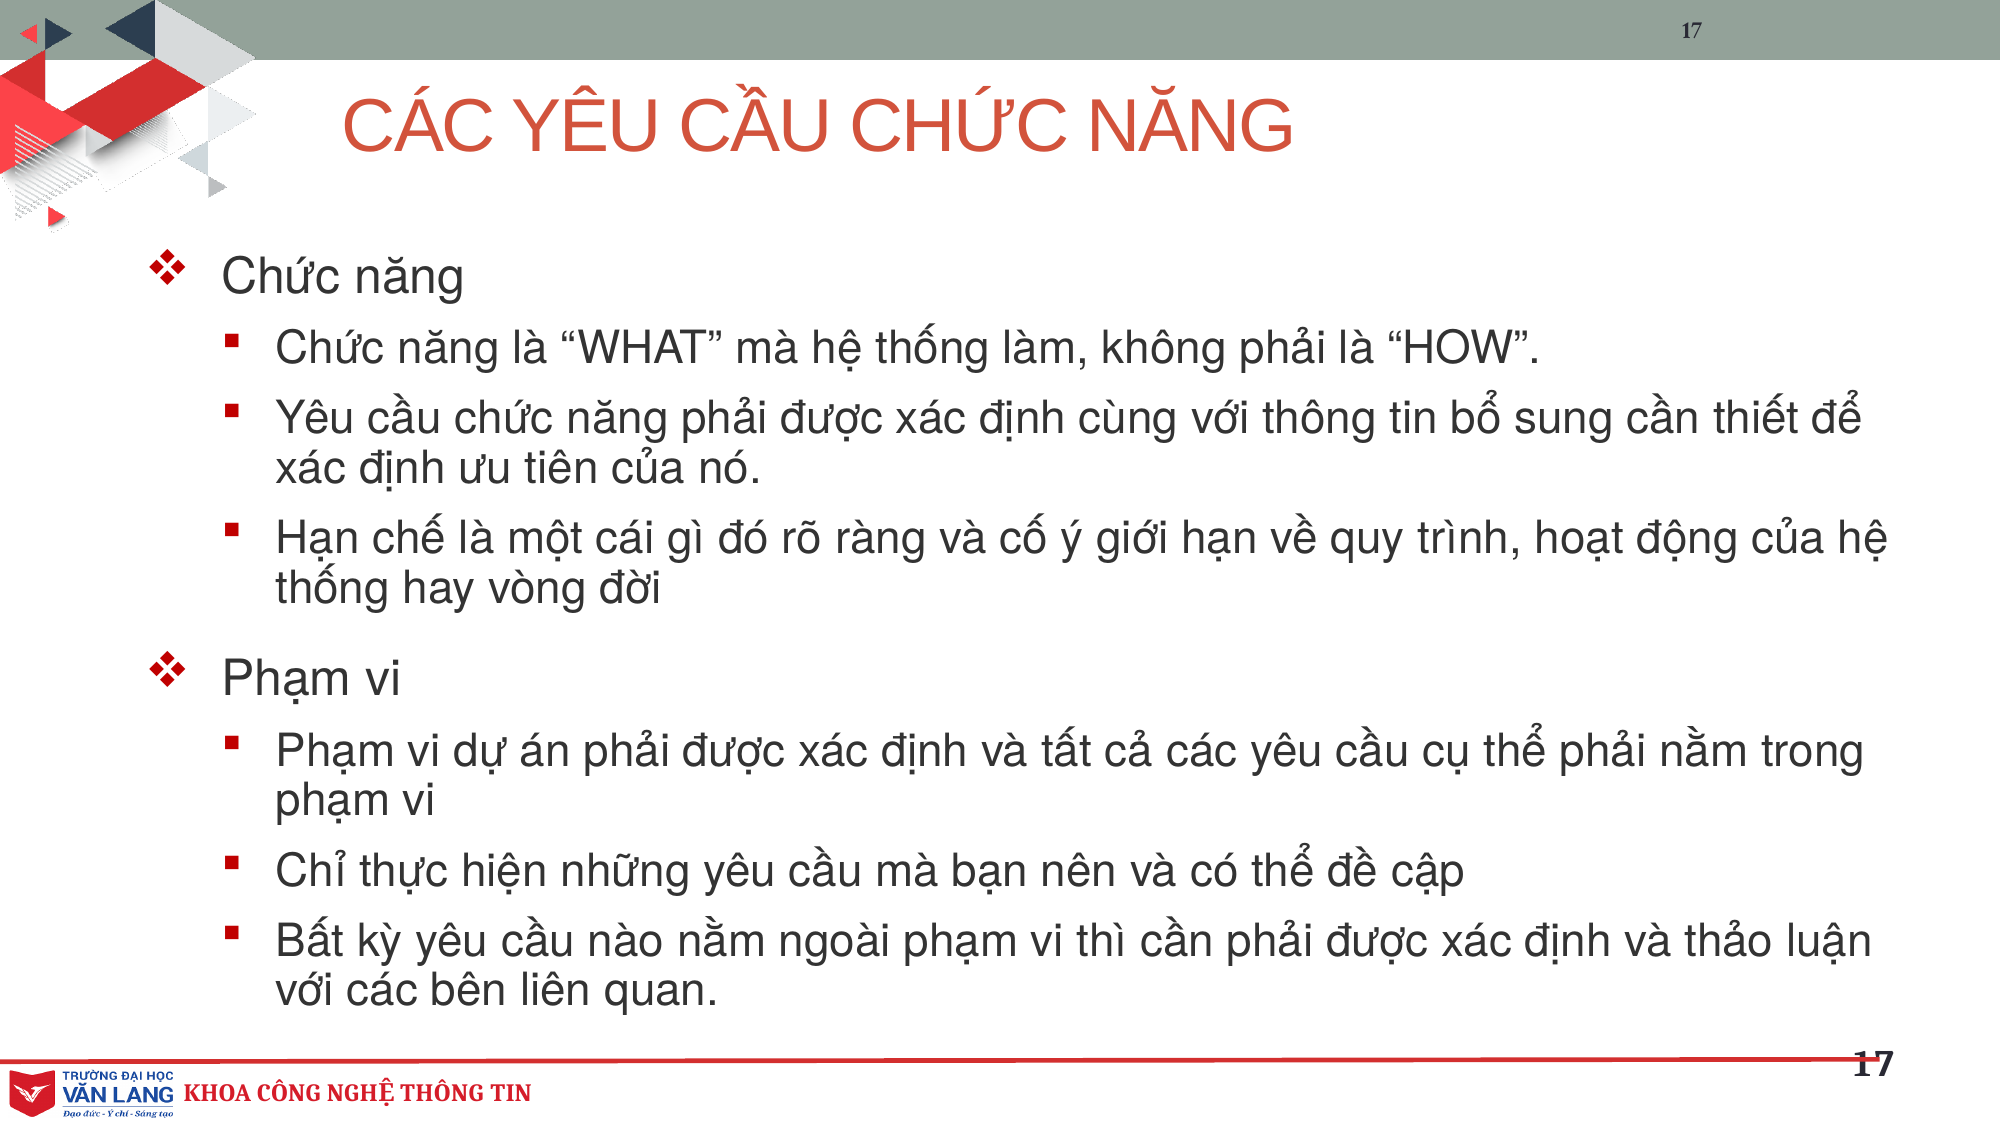

17
# CÁC YÊU CẦU CHỨC NĂNG
Chức năng
Chức năng là “WHAT” mà hệ thống làm, không phải là “HOW”.
Yêu cầu chức năng phải được xác định cùng với thông tin bổ sung cần thiết để xác định ưu tiên của nó.
Hạn chế là một cái gì đó rõ ràng và cố ý giới hạn về quy trình, hoạt động của hệ thống hay vòng đời
Phạm vi
Phạm vi dự án phải được xác định và tất cả các yêu cầu cụ thể phải nằm trong phạm vi
Chỉ thực hiện những yêu cầu mà bạn nên và có thể đề cập
Bất kỳ yêu cầu nào nằm ngoài phạm vi thì cần phải được xác định và thảo luận với các bên liên quan.